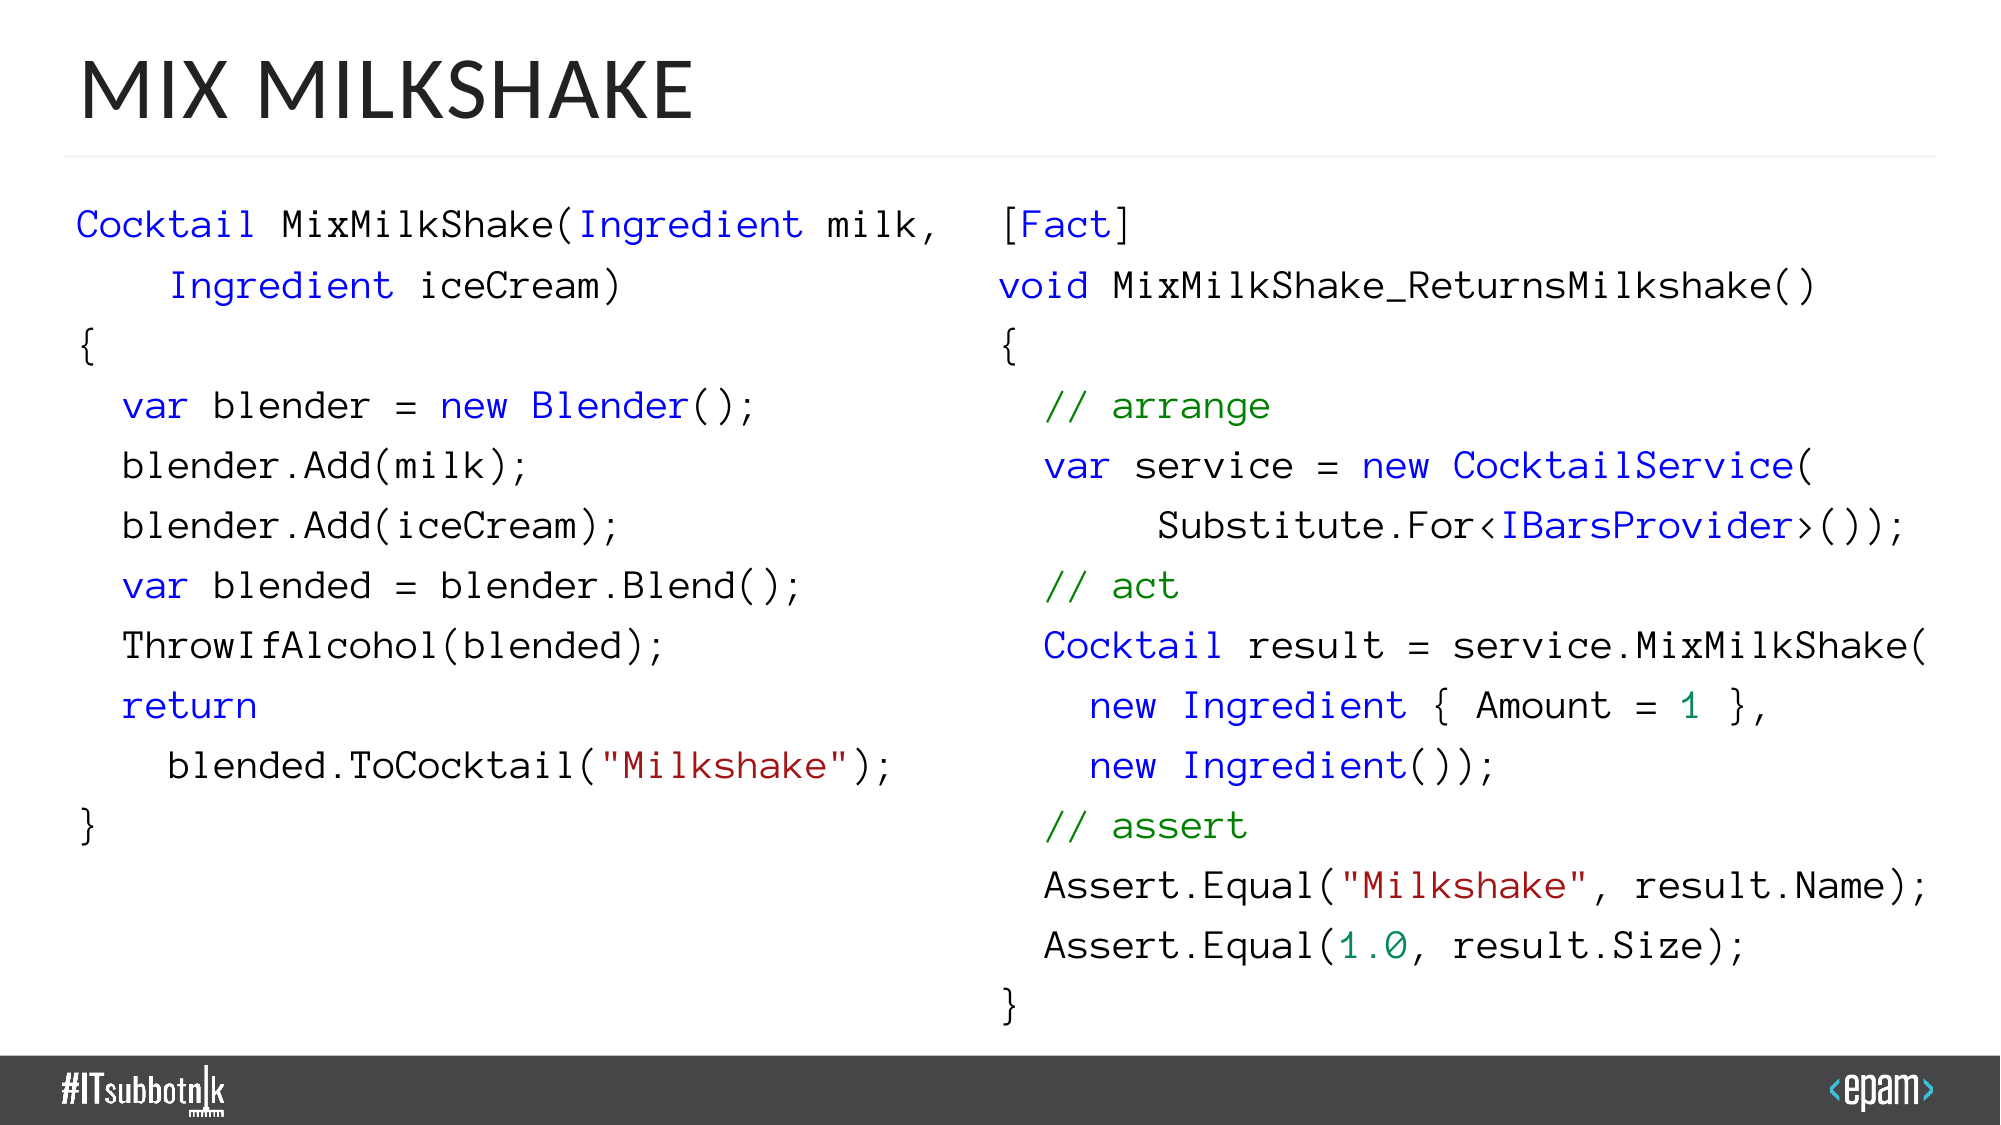

# Mix milkshake
Cocktail MixMilkShake(Ingredient milk,
    Ingredient iceCream)
{
  var blender = new Blender();
  blender.Add(milk);
  blender.Add(iceCream);
  var blended = blender.Blend();
  ThrowIfAlcohol(blended);
  return
    blended.ToCocktail("Milkshake");
}
[Fact]
void MixMilkShake_ReturnsMilkshake()
{
  // arrange
  var service = new CocktailService(
       Substitute.For<IBarsProvider>());
  // act
  Cocktail result = service.MixMilkShake(
    new Ingredient { Amount = 1 },
    new Ingredient());
  // assert
  Assert.Equal("Milkshake", result.Name);
  Assert.Equal(1.0, result.Size);
}